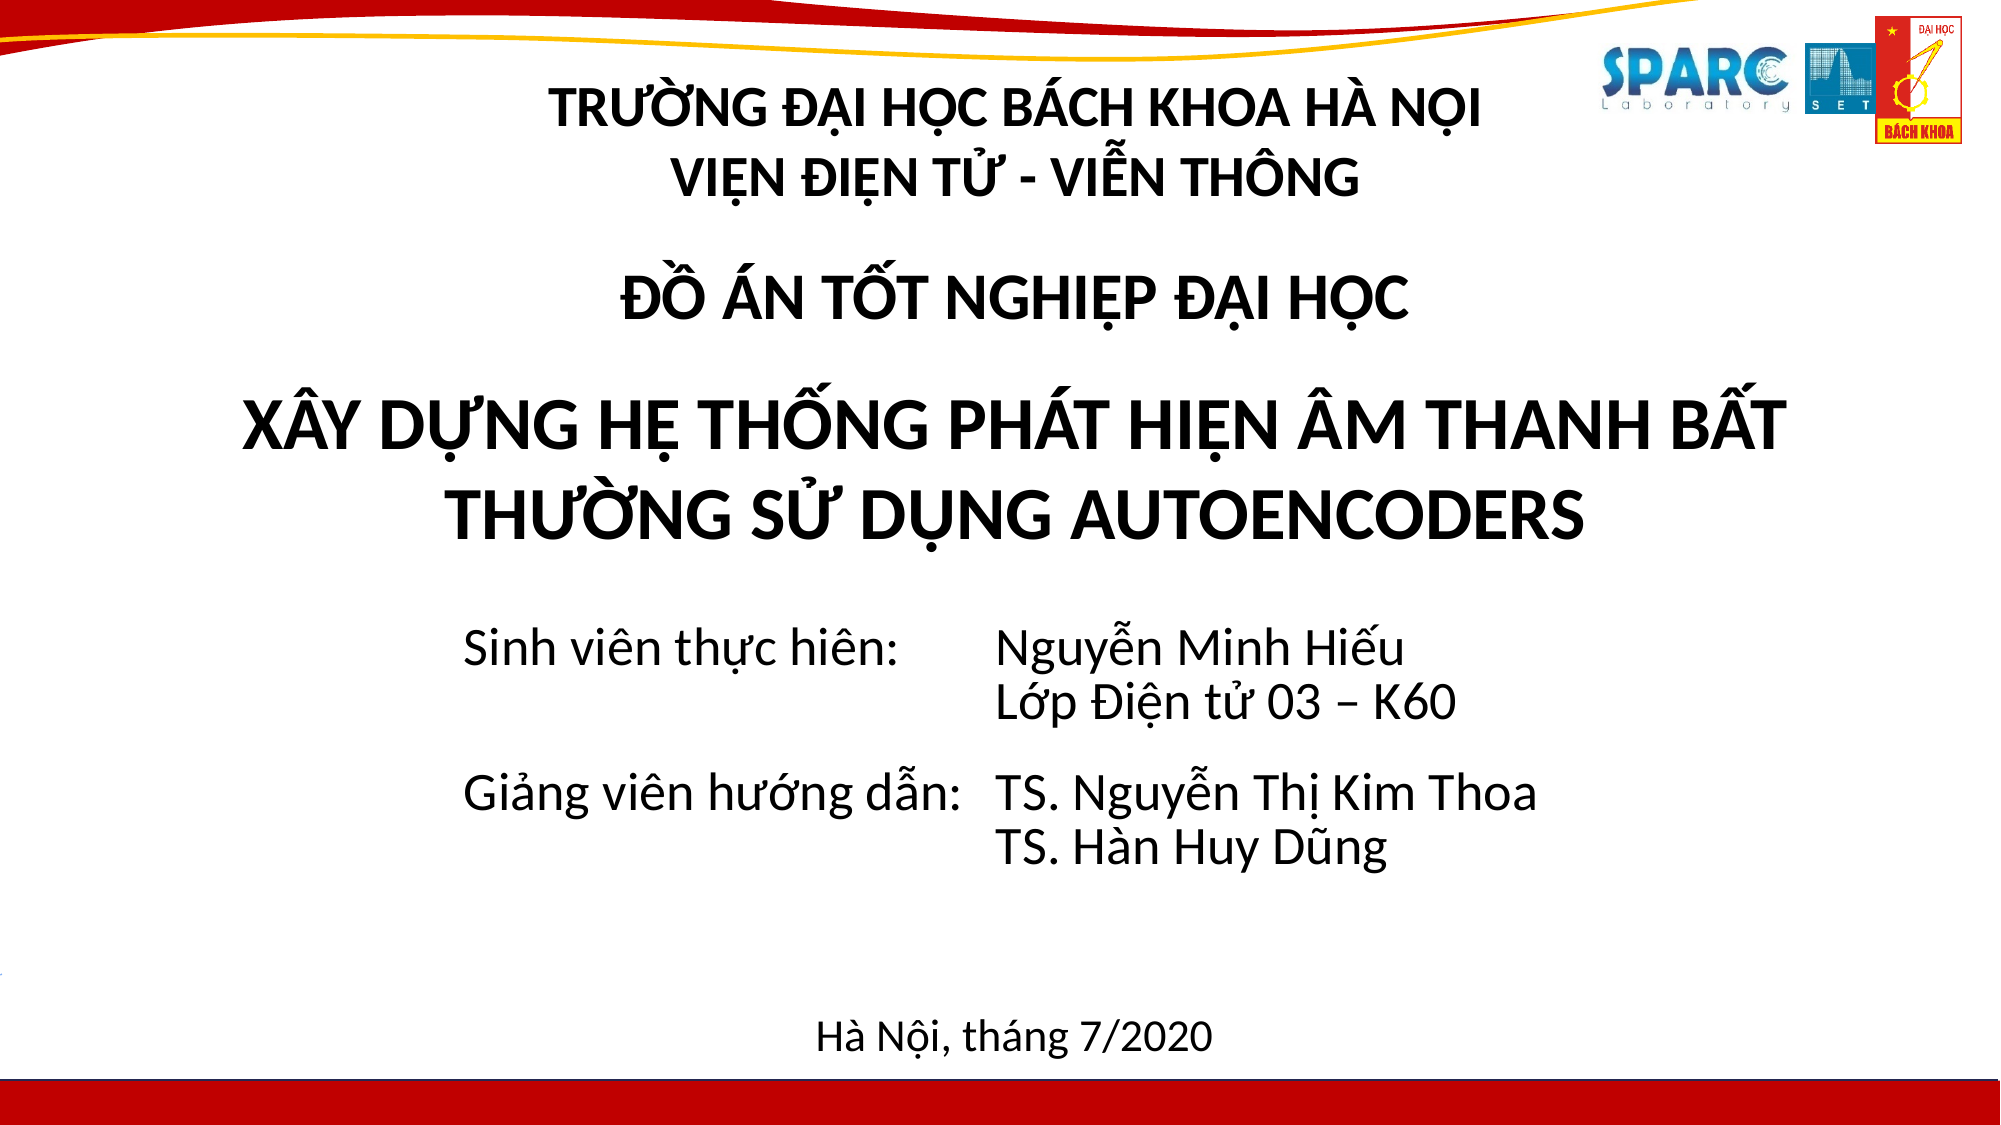

TRƯỜNG ĐẠI HỌC BÁCH KHOA HÀ NỘI
VIỆN ĐIỆN TỬ - VIỄN THÔNG
ĐỒ ÁN TỐT NGHIỆP ĐẠI HỌC
# XÂY DỰNG HỆ THỐNG PHÁT HIỆN ÂM THANH BẤT THƯỜNG SỬ DỤNG AUTOENCODERS
| Sinh viên thực hiên: | Nguyễn Minh Hiếu Lớp Điện tử 03 – K60 |
| --- | --- |
| Giảng viên hướng dẫn: | TS. Nguyễn Thị Kim Thoa TS. Hàn Huy Dũng |
Hà Nội, tháng 7/2020